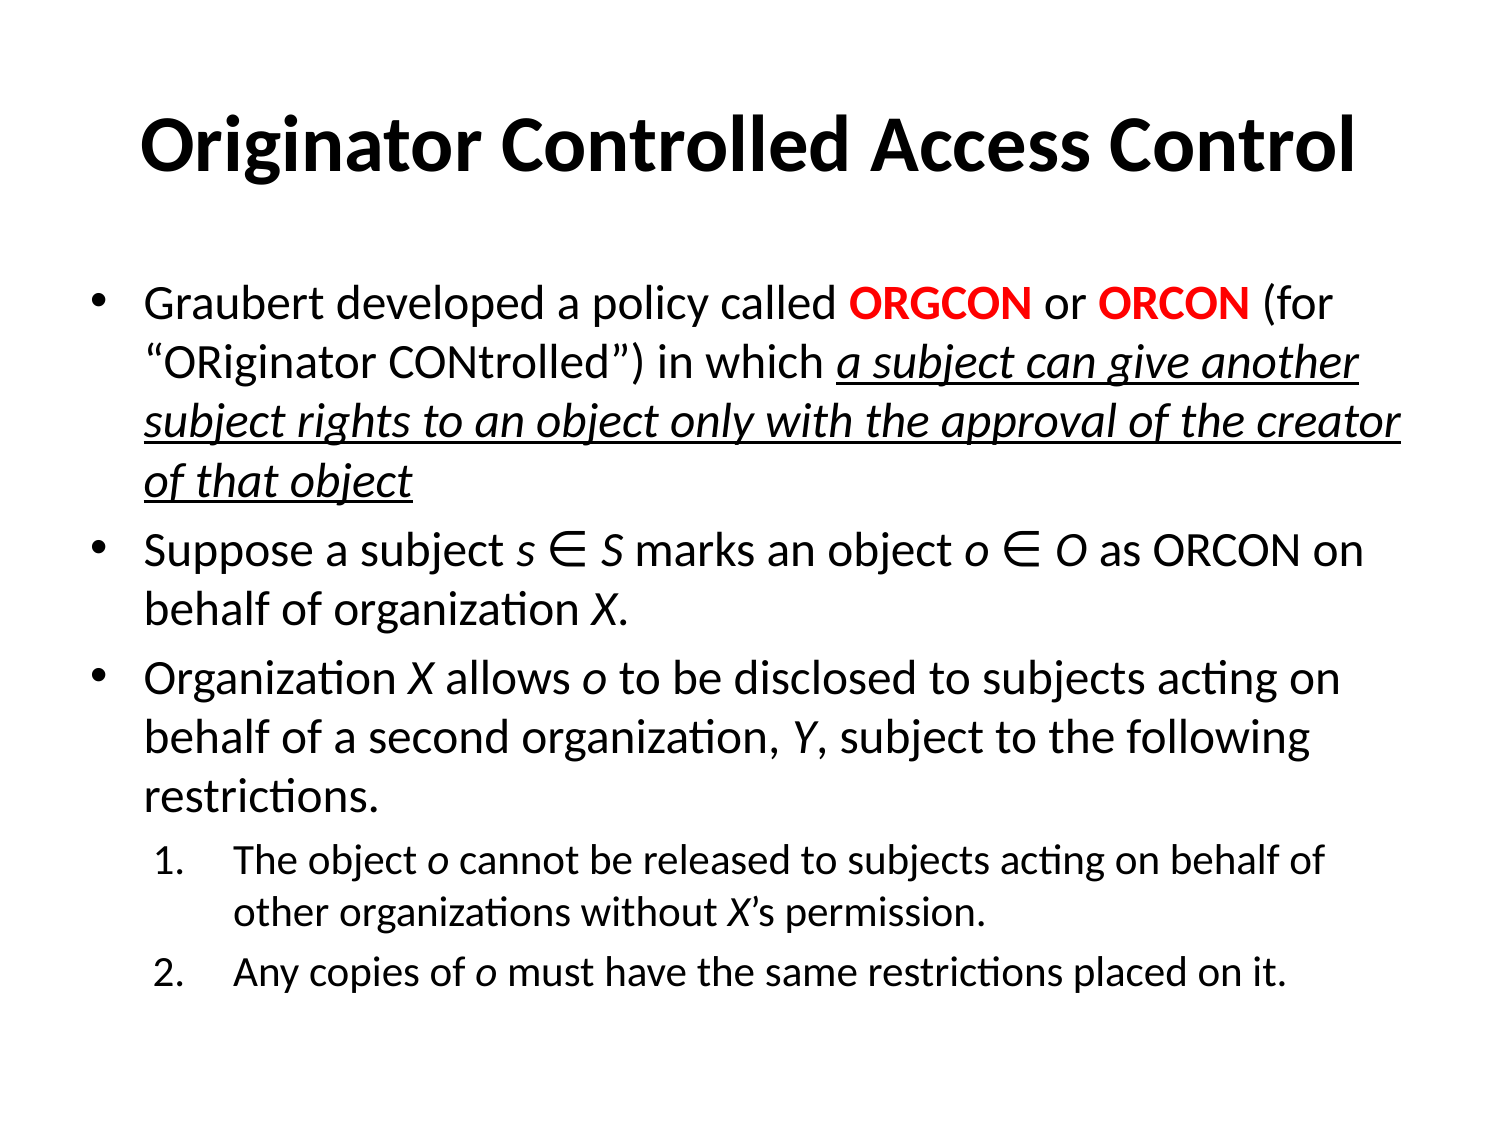

# Originator Controlled Access Control
Graubert developed a policy called ORGCON or ORCON (for “ORiginator CONtrolled”) in which a subject can give another subject rights to an object only with the approval of the creator of that object
Suppose a subject s ∈ S marks an object o ∈ O as ORCON on behalf of organization X.
Organization X allows o to be disclosed to subjects acting on behalf of a second organization, Y, subject to the following restrictions.
The object o cannot be released to subjects acting on behalf of other organizations without X’s permission.
Any copies of o must have the same restrictions placed on it.